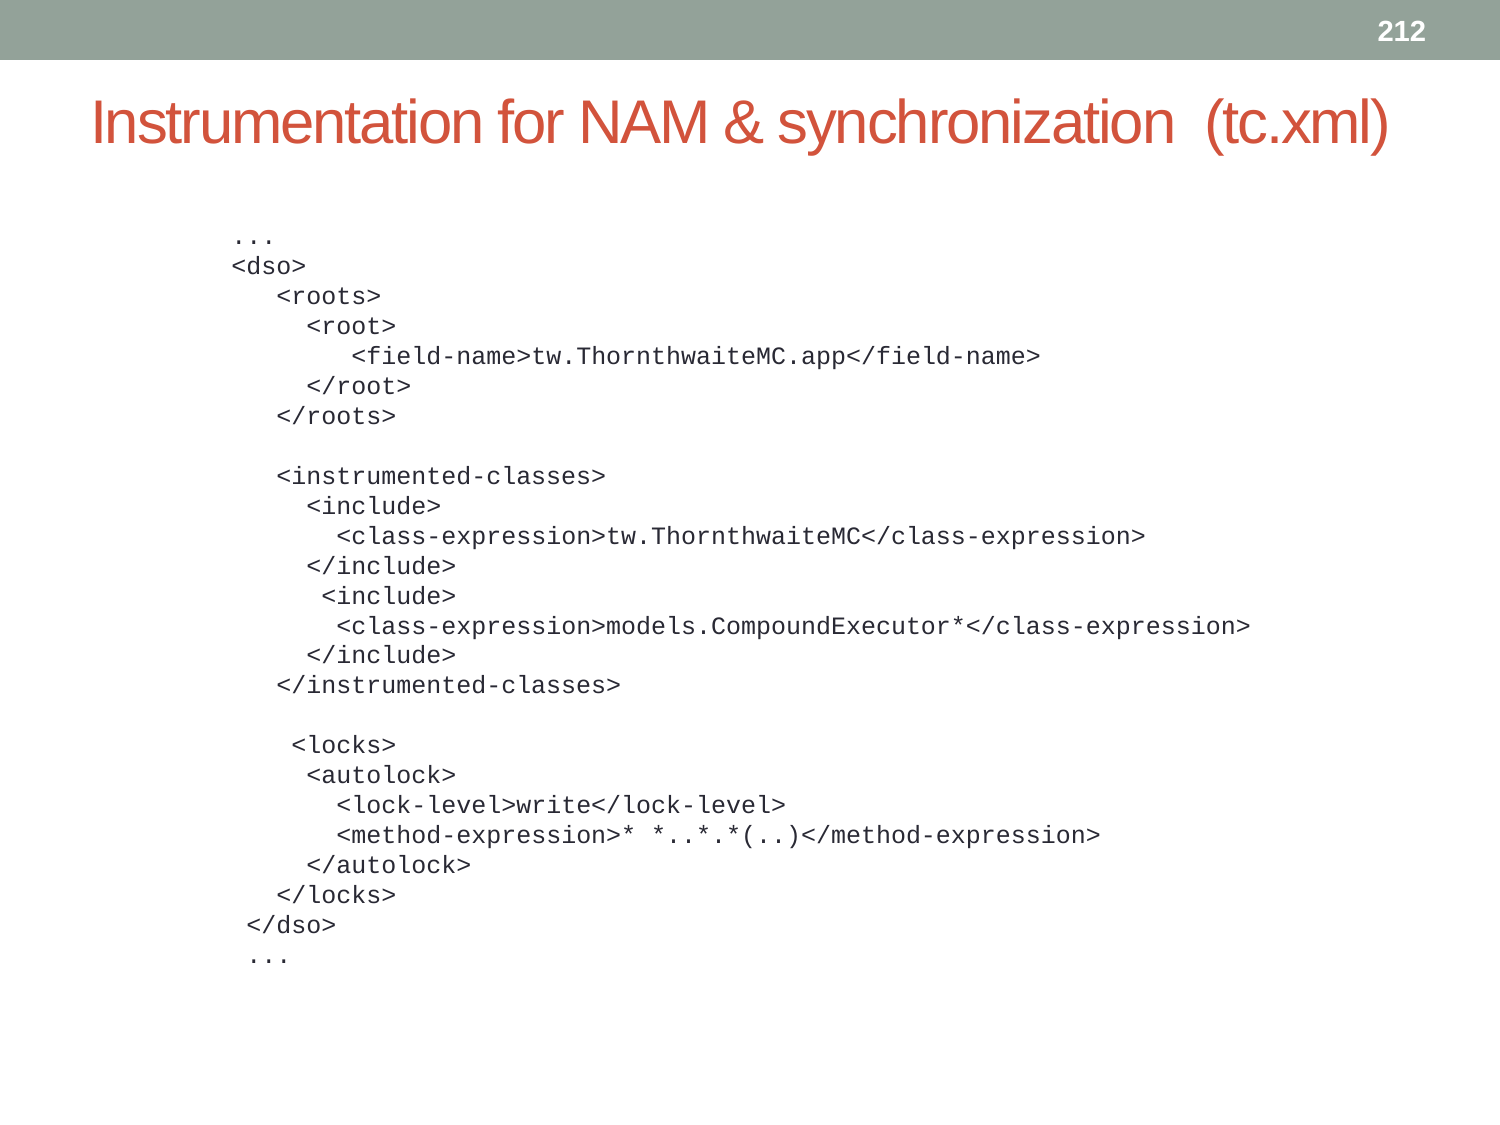

212
# Instrumentation for NAM & synchronization  (tc.xml)
   ...
   <dso>
      <roots>
        <root>
           <field-name>tw.ThornthwaiteMC.app</field-name>
        </root>
      </roots>

      <instrumented-classes>
        <include>
          <class-expression>tw.ThornthwaiteMC</class-expression>
        </include>
         <include>
          <class-expression>models.CompoundExecutor*</class-expression>
        </include>
      </instrumented-classes>

       <locks>
        <autolock>
          <lock-level>write</lock-level>
          <method-expression>* *..*.*(..)</method-expression>
        </autolock>
      </locks>
    </dso>
    ...